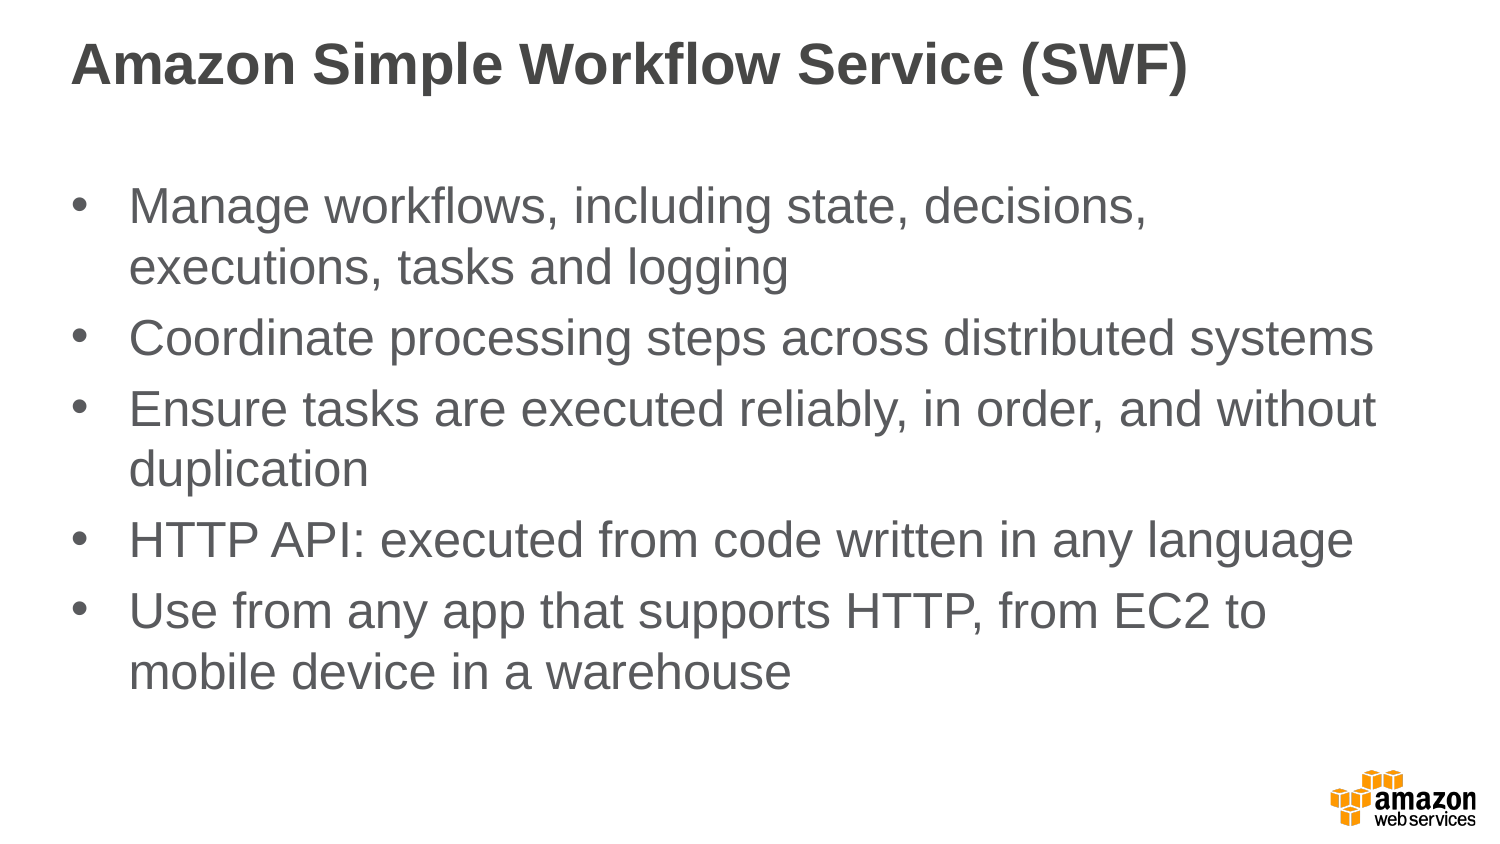

# Amazon Simple Workflow Service (SWF)
Manage workflows, including state, decisions, executions, tasks and logging
Coordinate processing steps across distributed systems
Ensure tasks are executed reliably, in order, and without duplication
HTTP API: executed from code written in any language
Use from any app that supports HTTP, from EC2 to mobile device in a warehouse